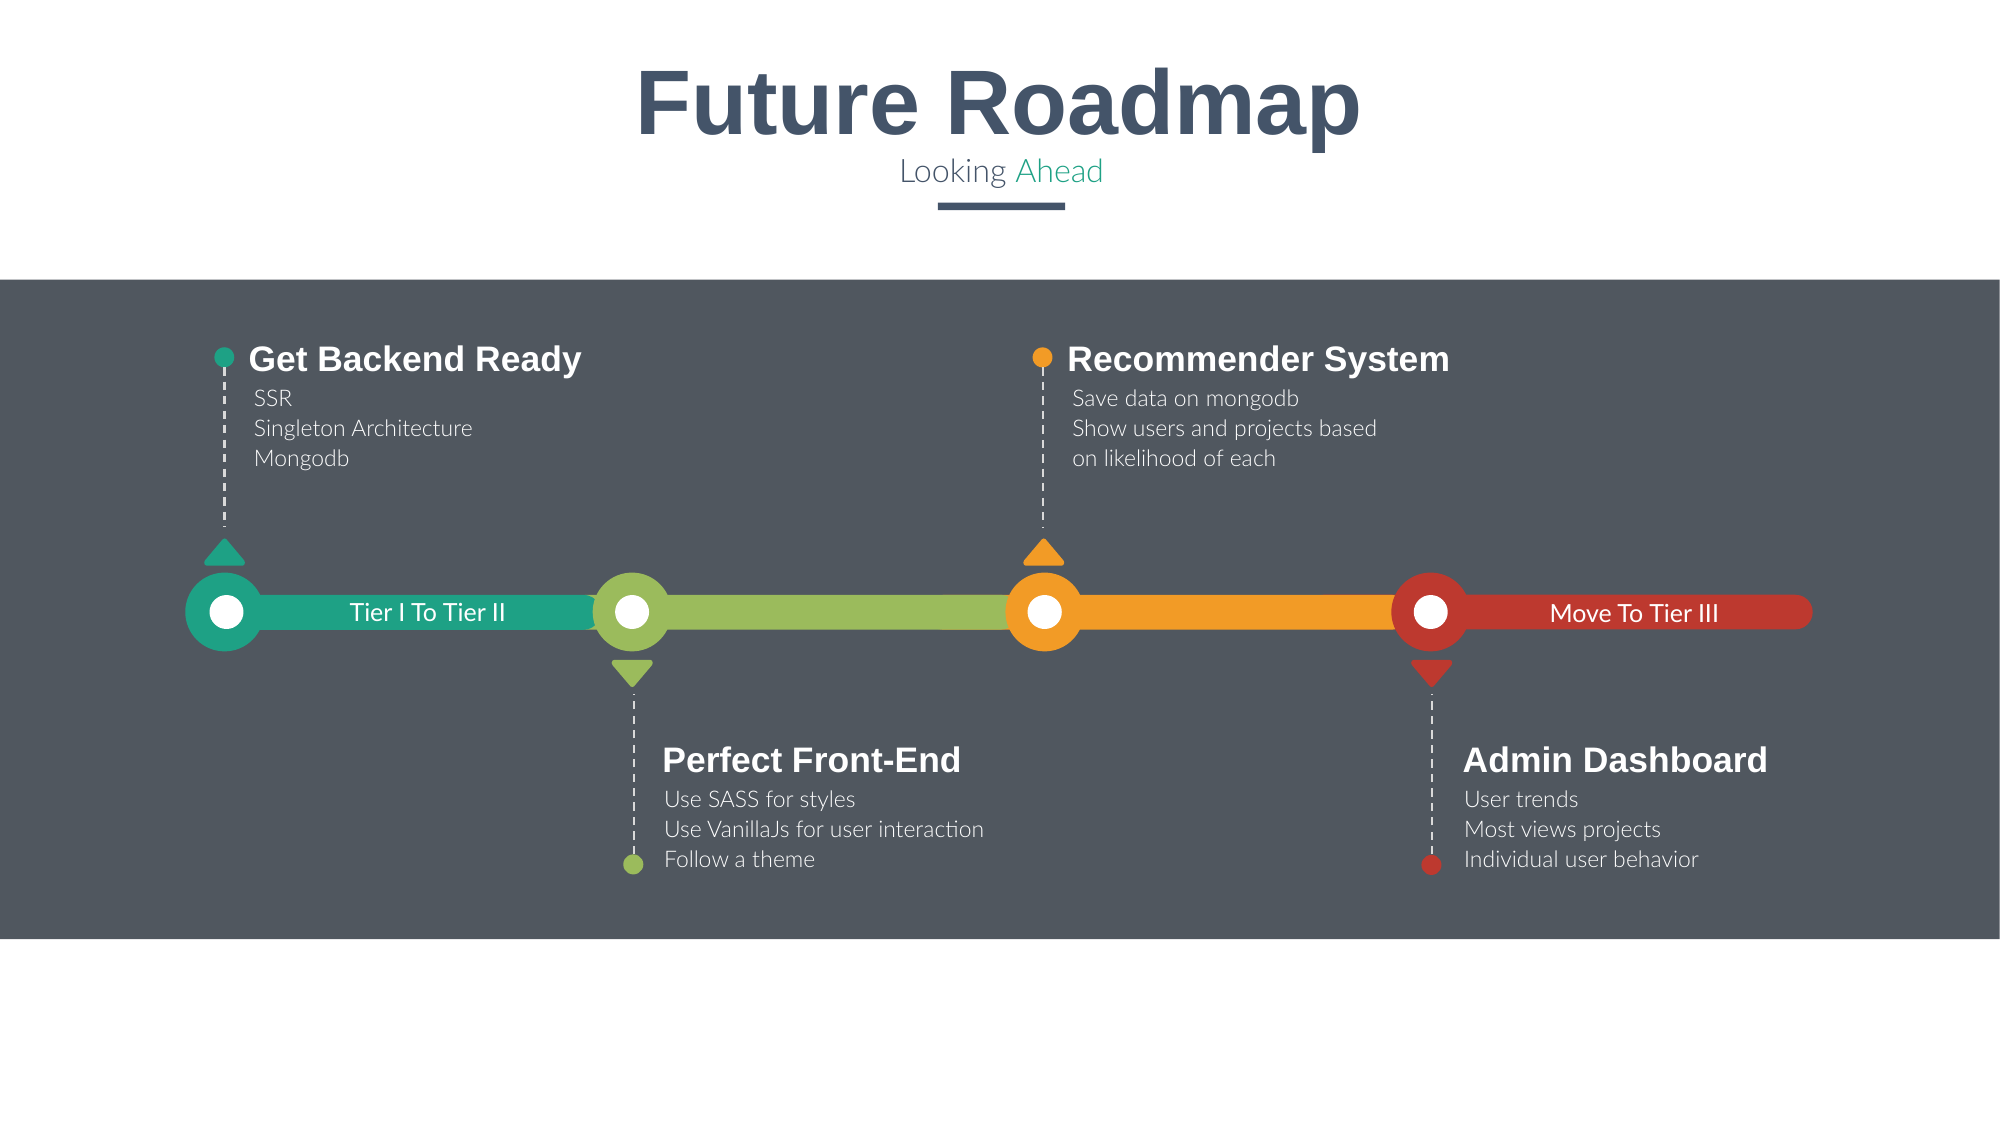

Future Roadmap
Looking Ahead

Get Backend Ready
Recommender System
SSR
Singleton Architecture
Mongodb
Save data on mongodb
Show users and projects based on likelihood of each

Tier I To Tier II
Move To Tier III

Perfect Front-End
Admin Dashboard
Use SASS for styles
Use VanillaJs for user interaction
Follow a theme
User trends
Most views projects
Individual user behavior